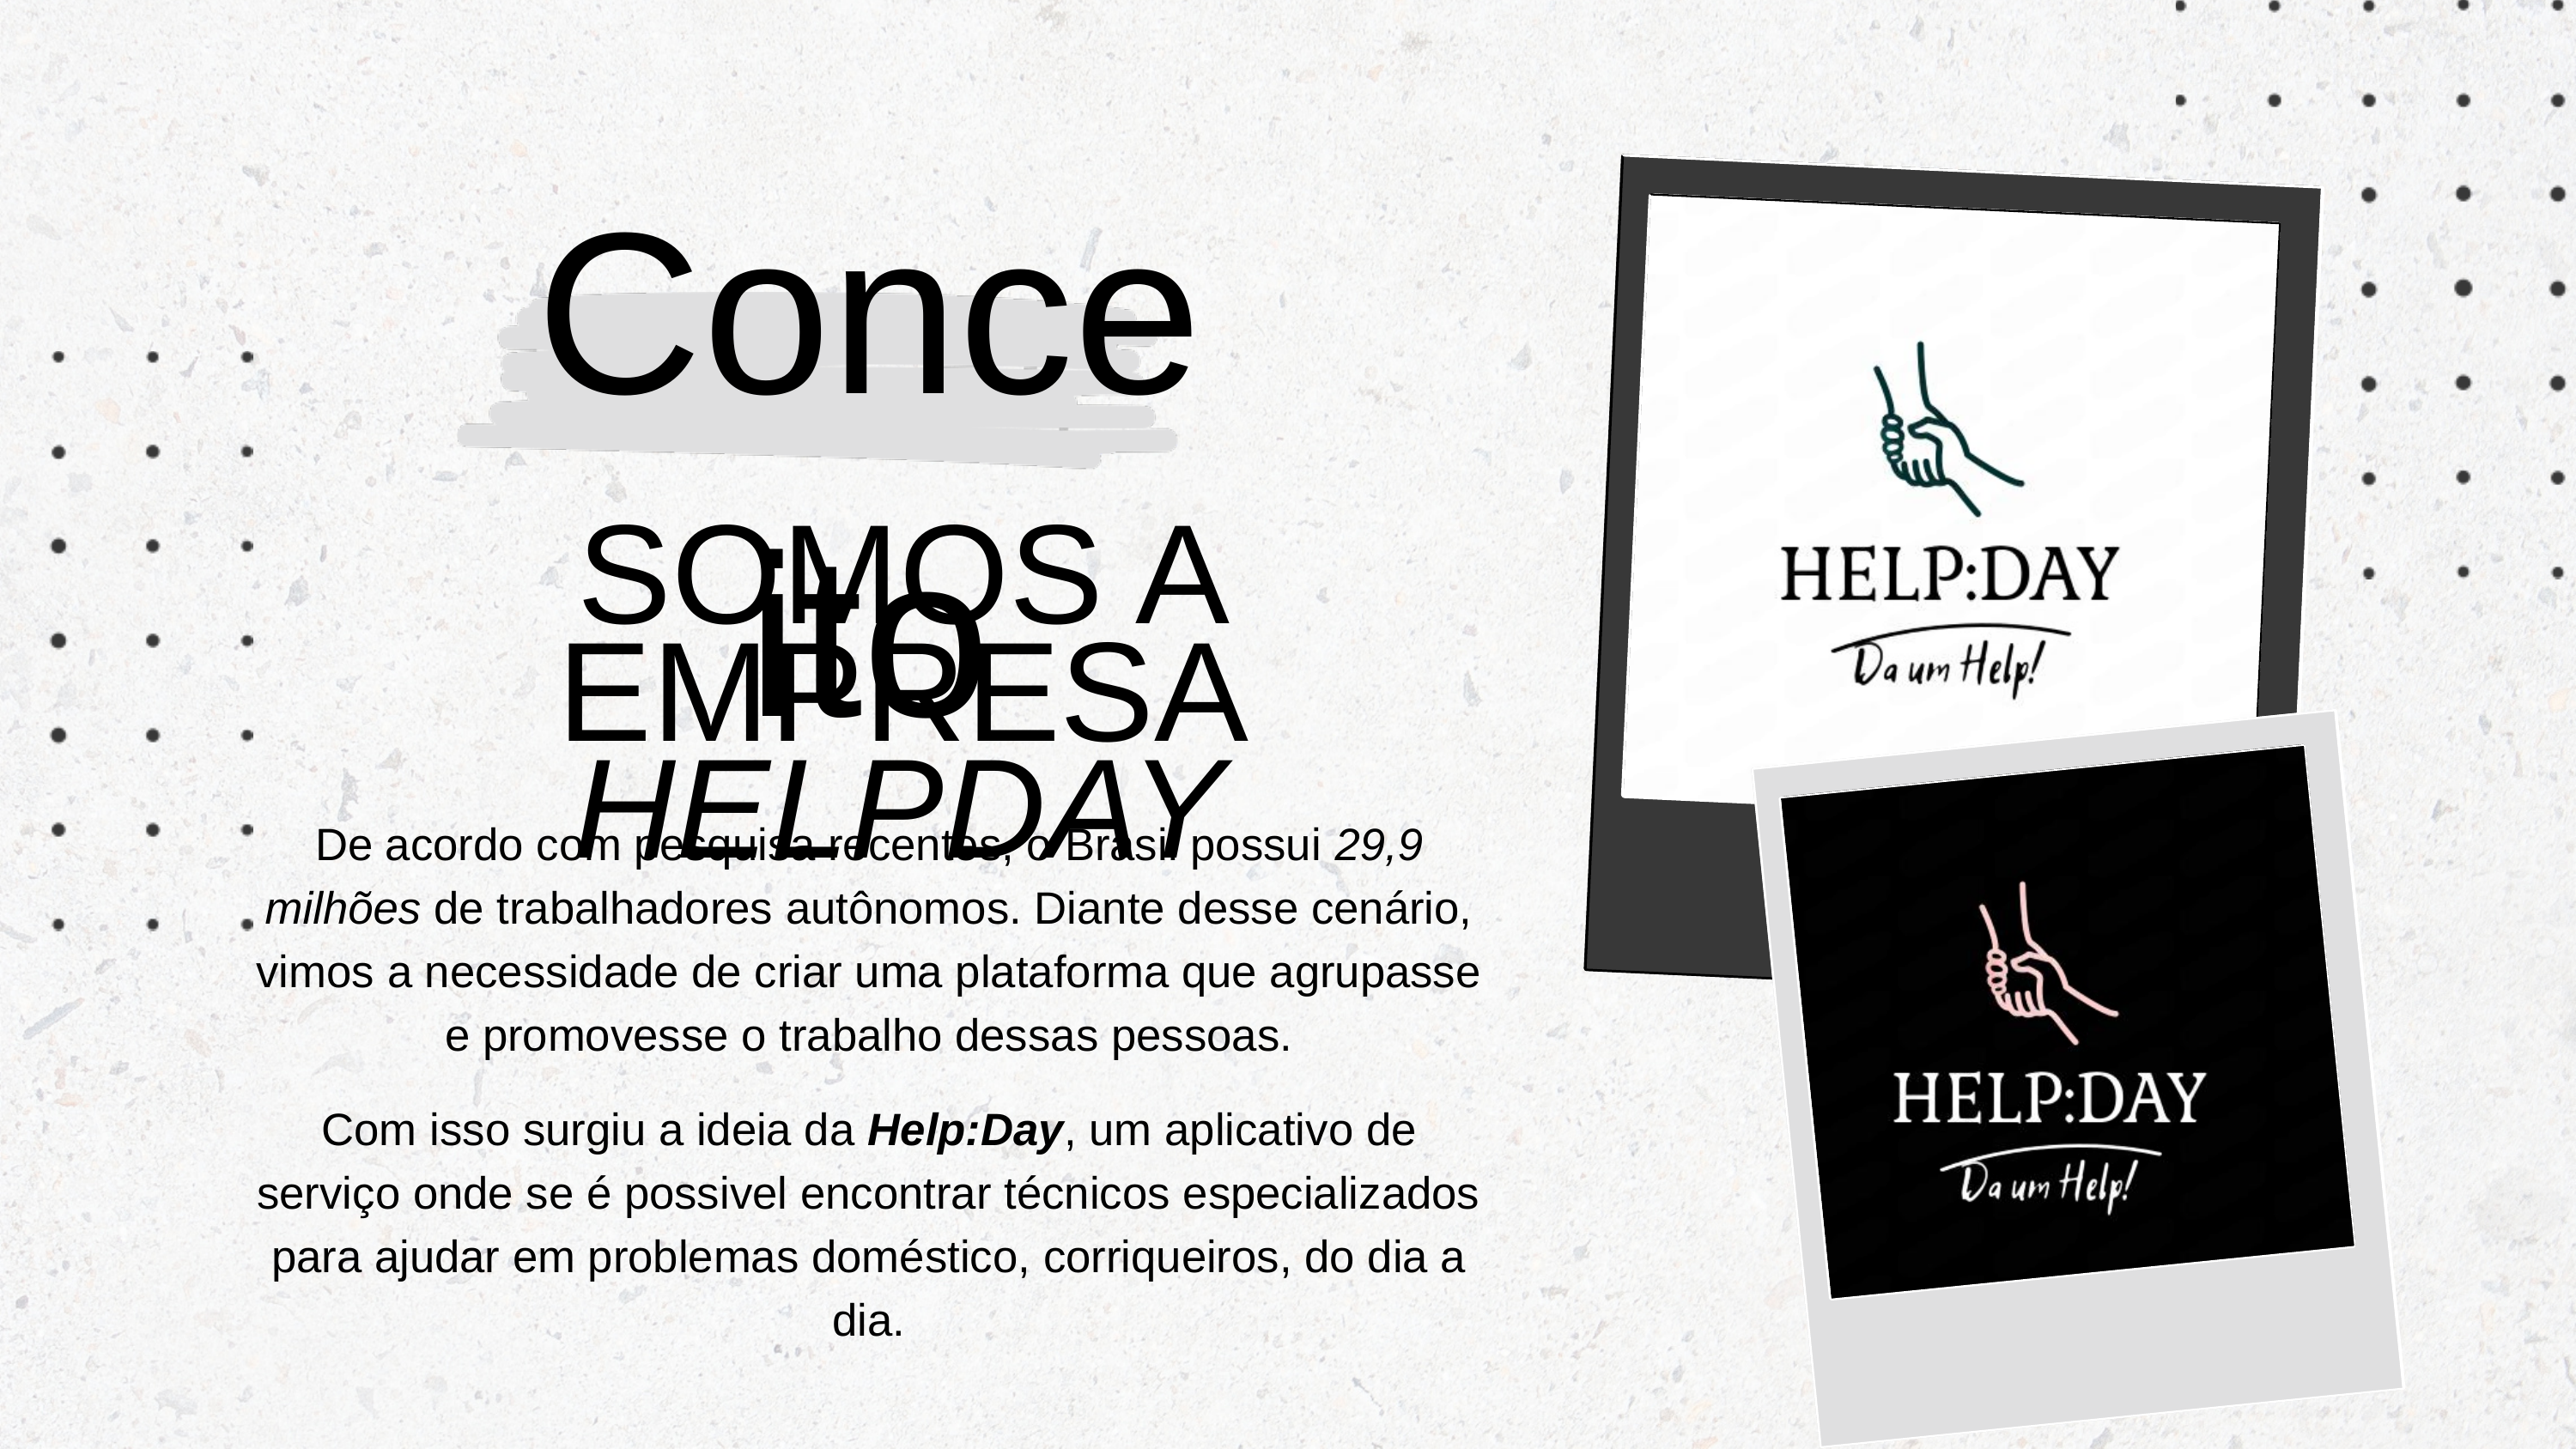

Conceito

SOMOS A EMPRESA HELPDAY

De acordo com pesquisa recentes, o Brasil possui 29,9 milhões de trabalhadores autônomos. Diante desse cenário, vimos a necessidade de criar uma plataforma que agrupasse e promovesse o trabalho dessas pessoas.
Com isso surgiu a ideia da Help:Day, um aplicativo de serviço onde se é possivel encontrar técnicos especializados para ajudar em problemas doméstico, corriqueiros, do dia a dia.